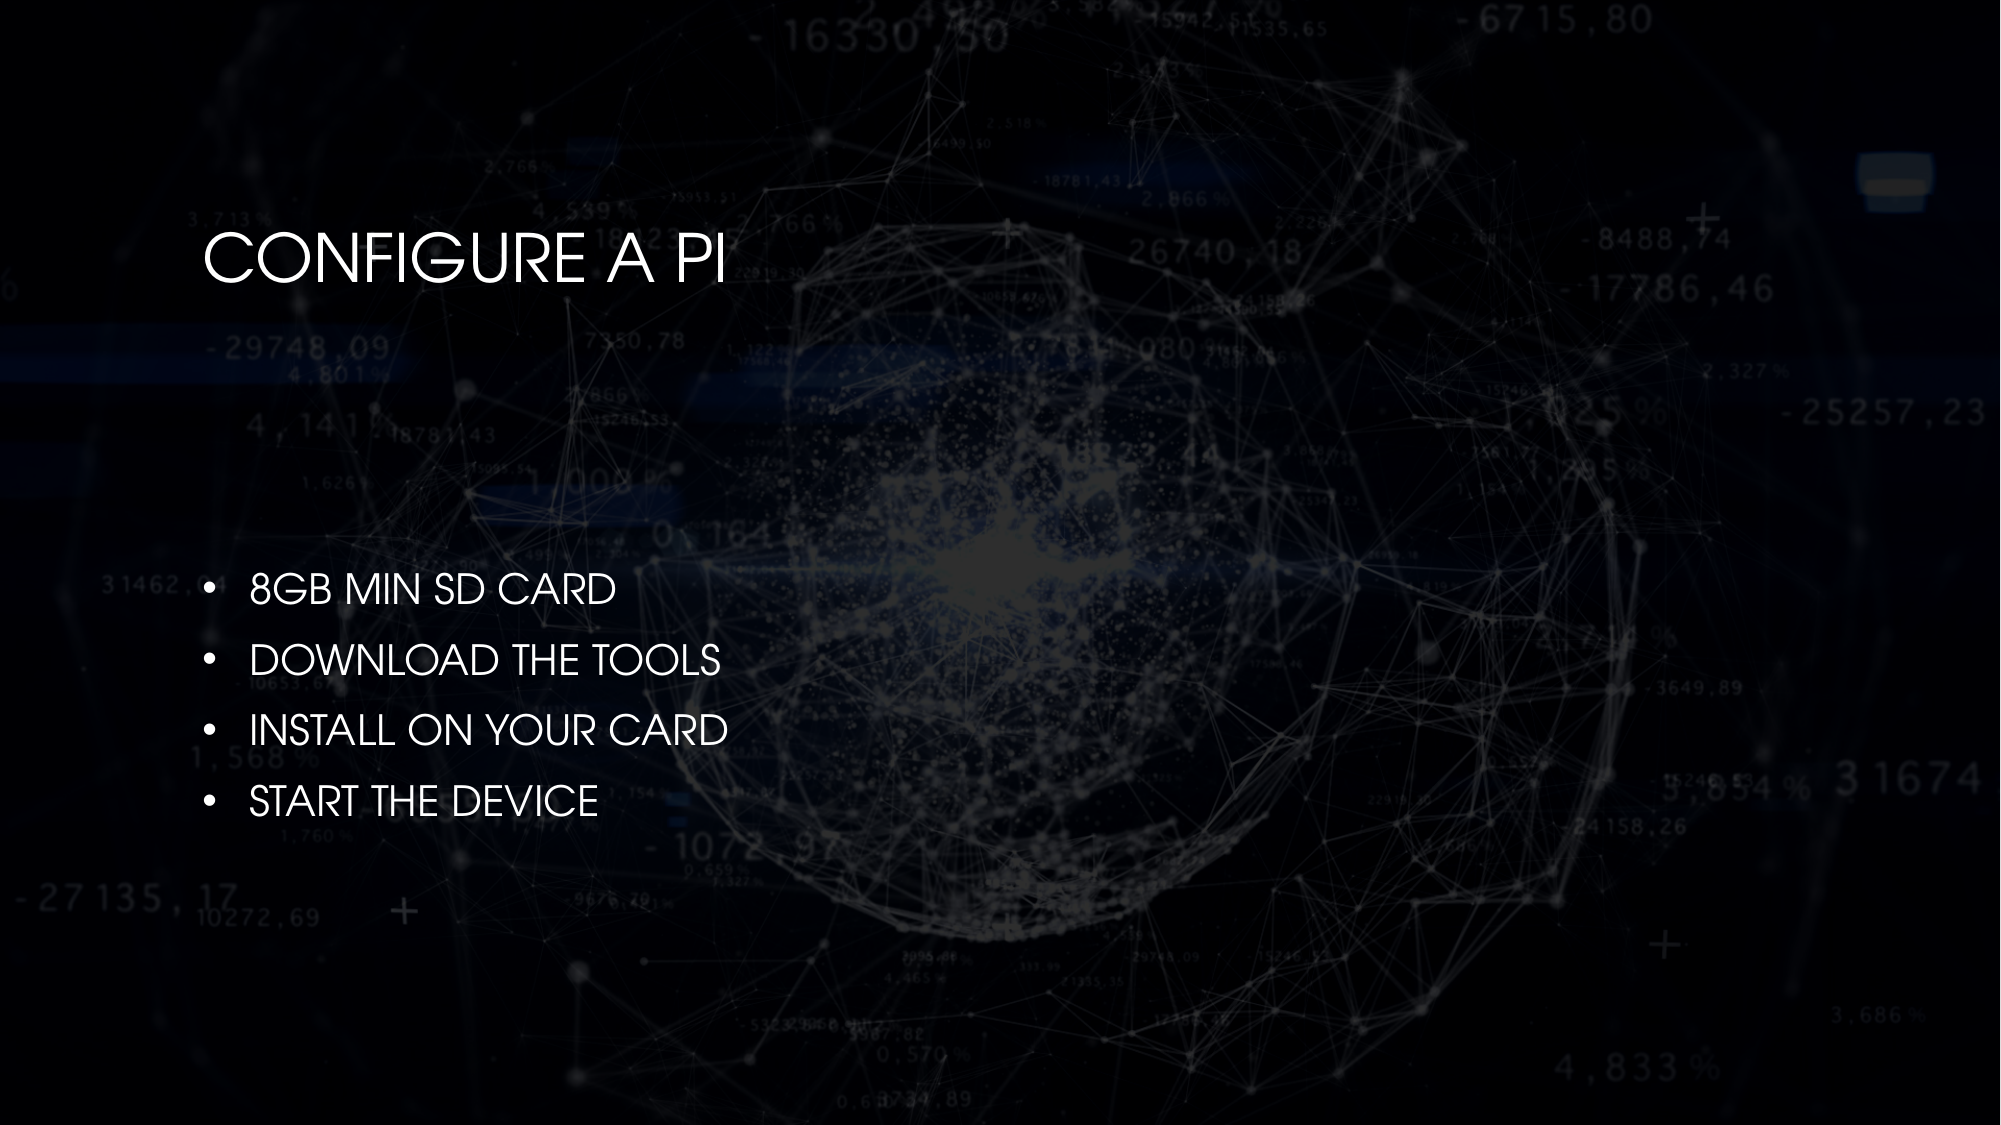

# Configure a pi
8GB Min SD Card
Download the tools
Install on your card
Start the device